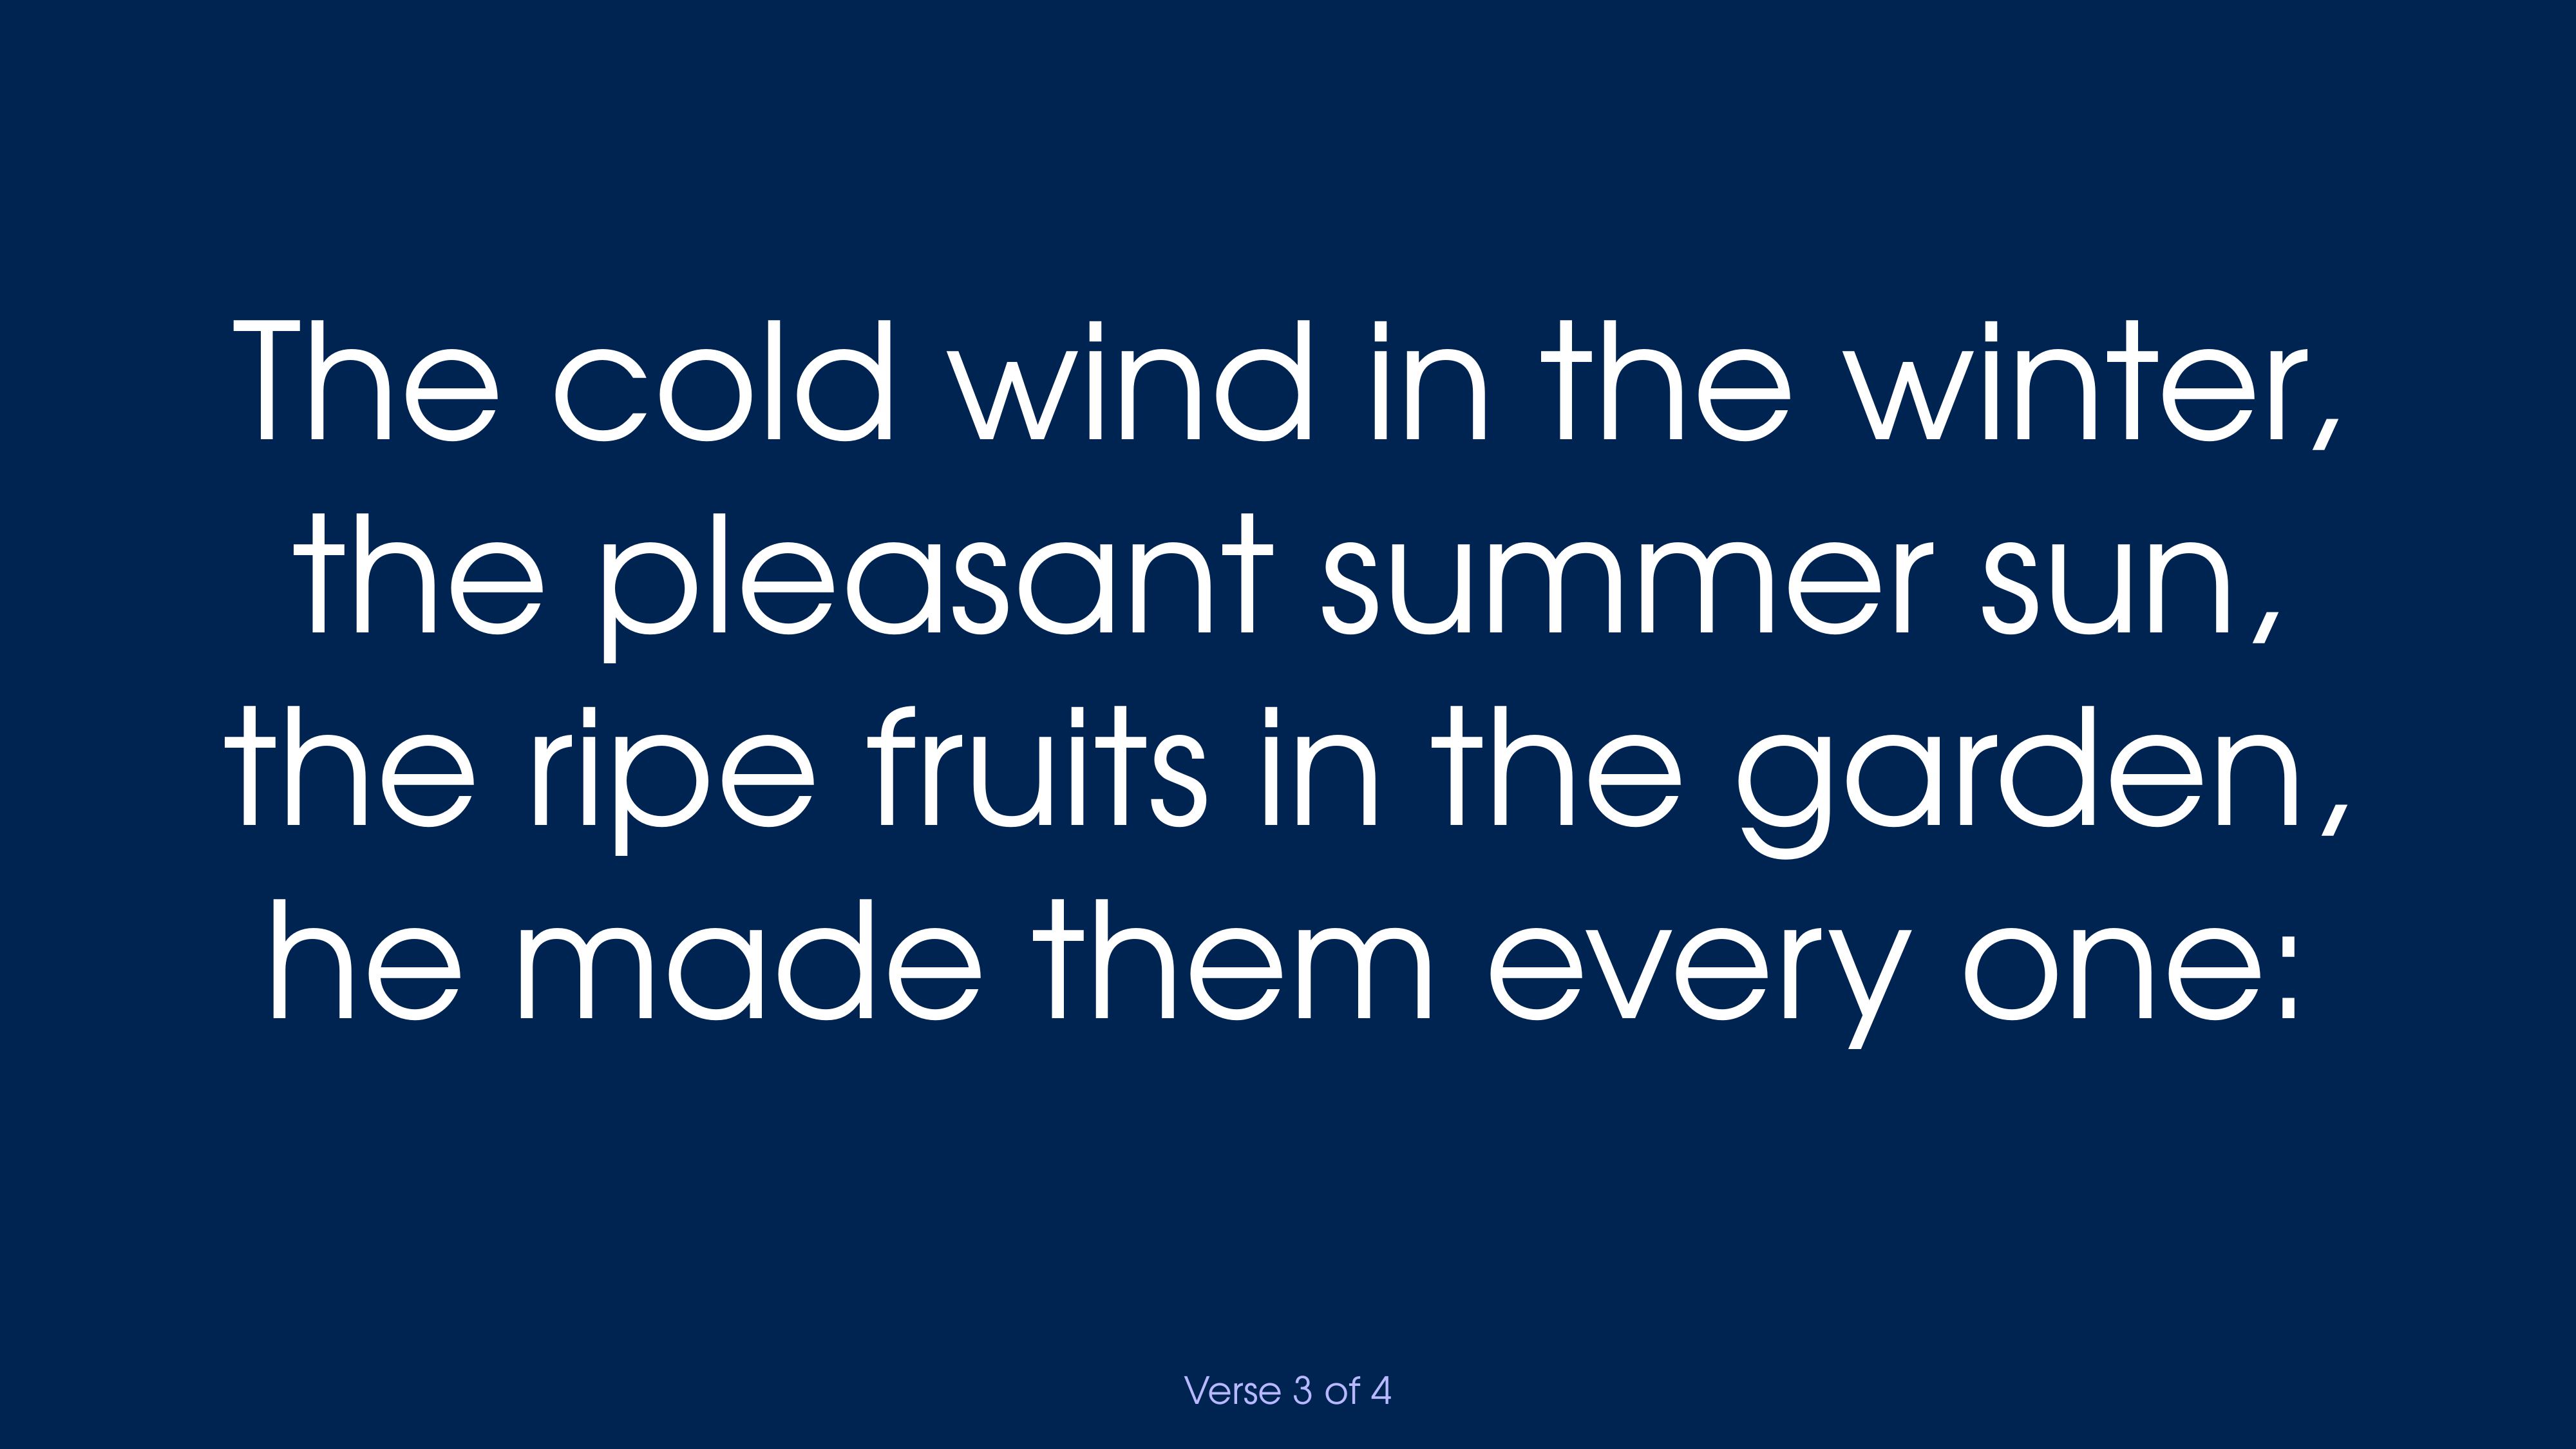

# The cold wind in the winter,
the pleasant summer sun,
the ripe fruits in the garden,
he made them every one:
Verse 3 of 4